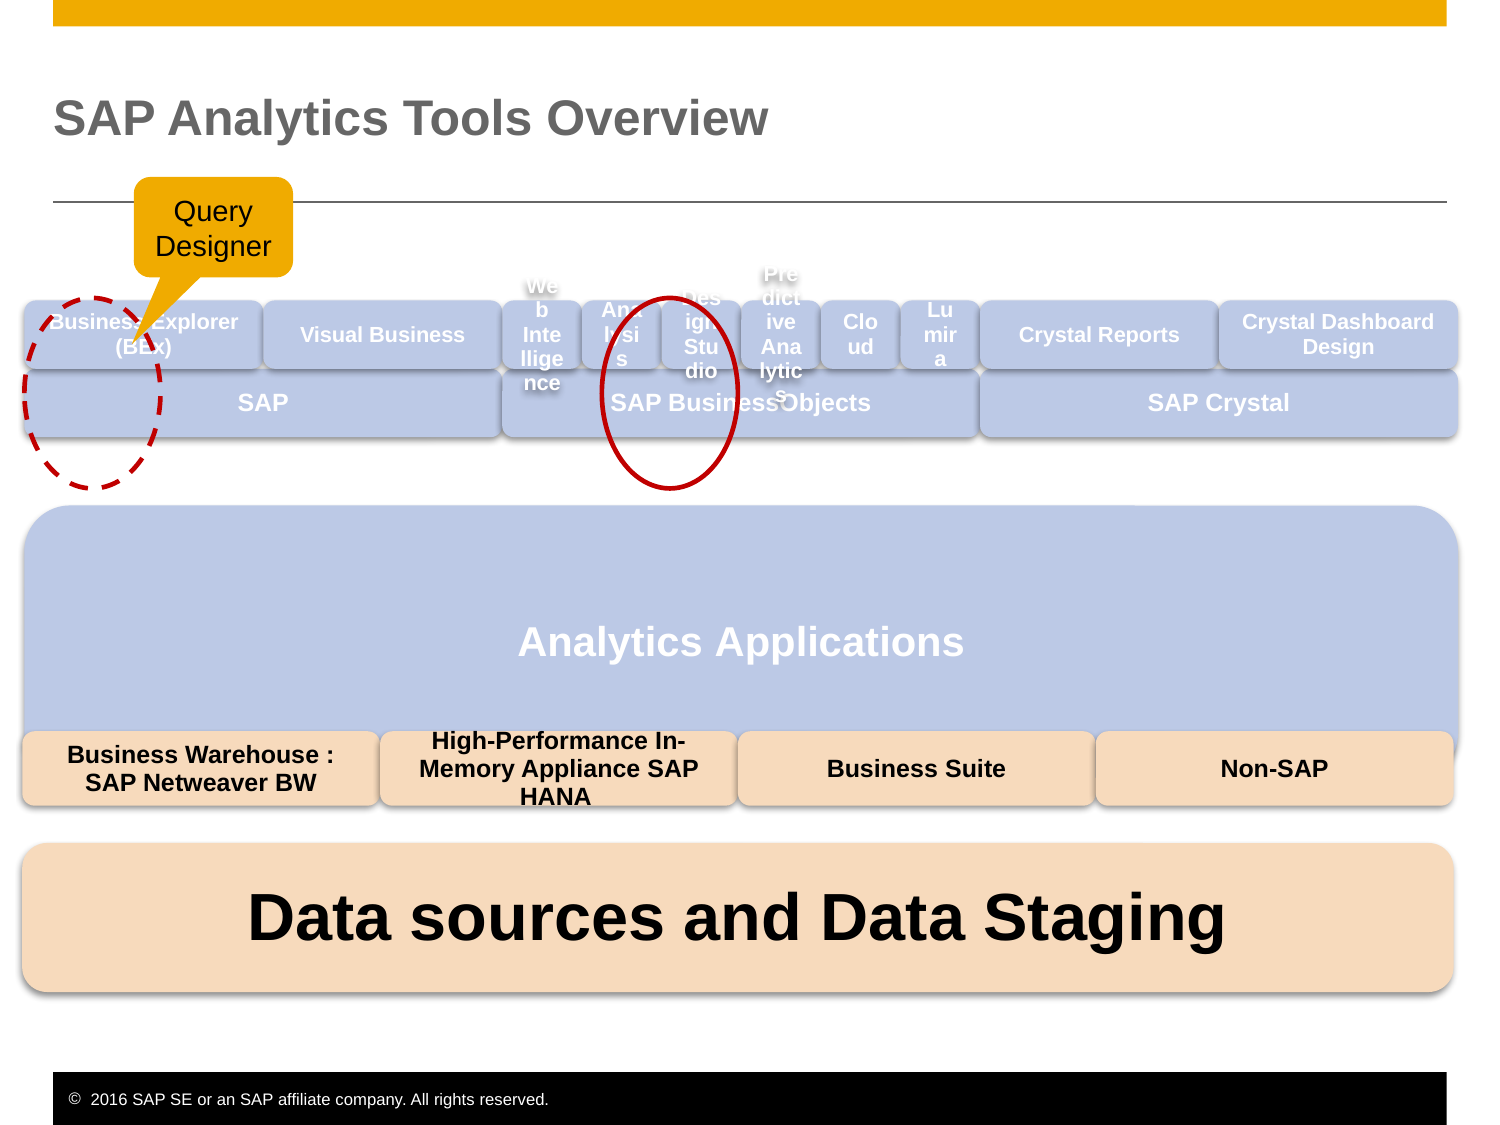

# SAP Analytics Tools Overview
Query Designer

SAP
SAP Crystal
Web Intelligence
Design Studio
Crystal Reports
Crystal Dashboard Design
Lumira
Analytics Applications
SAP BusinessObjects
Business Explorer (BEx)
Visual Business
Data sources and Data Staging
Business Warehouse : SAP Netweaver BW
High-Performance In-Memory Appliance SAP HANA
Business Suite
Non-SAP